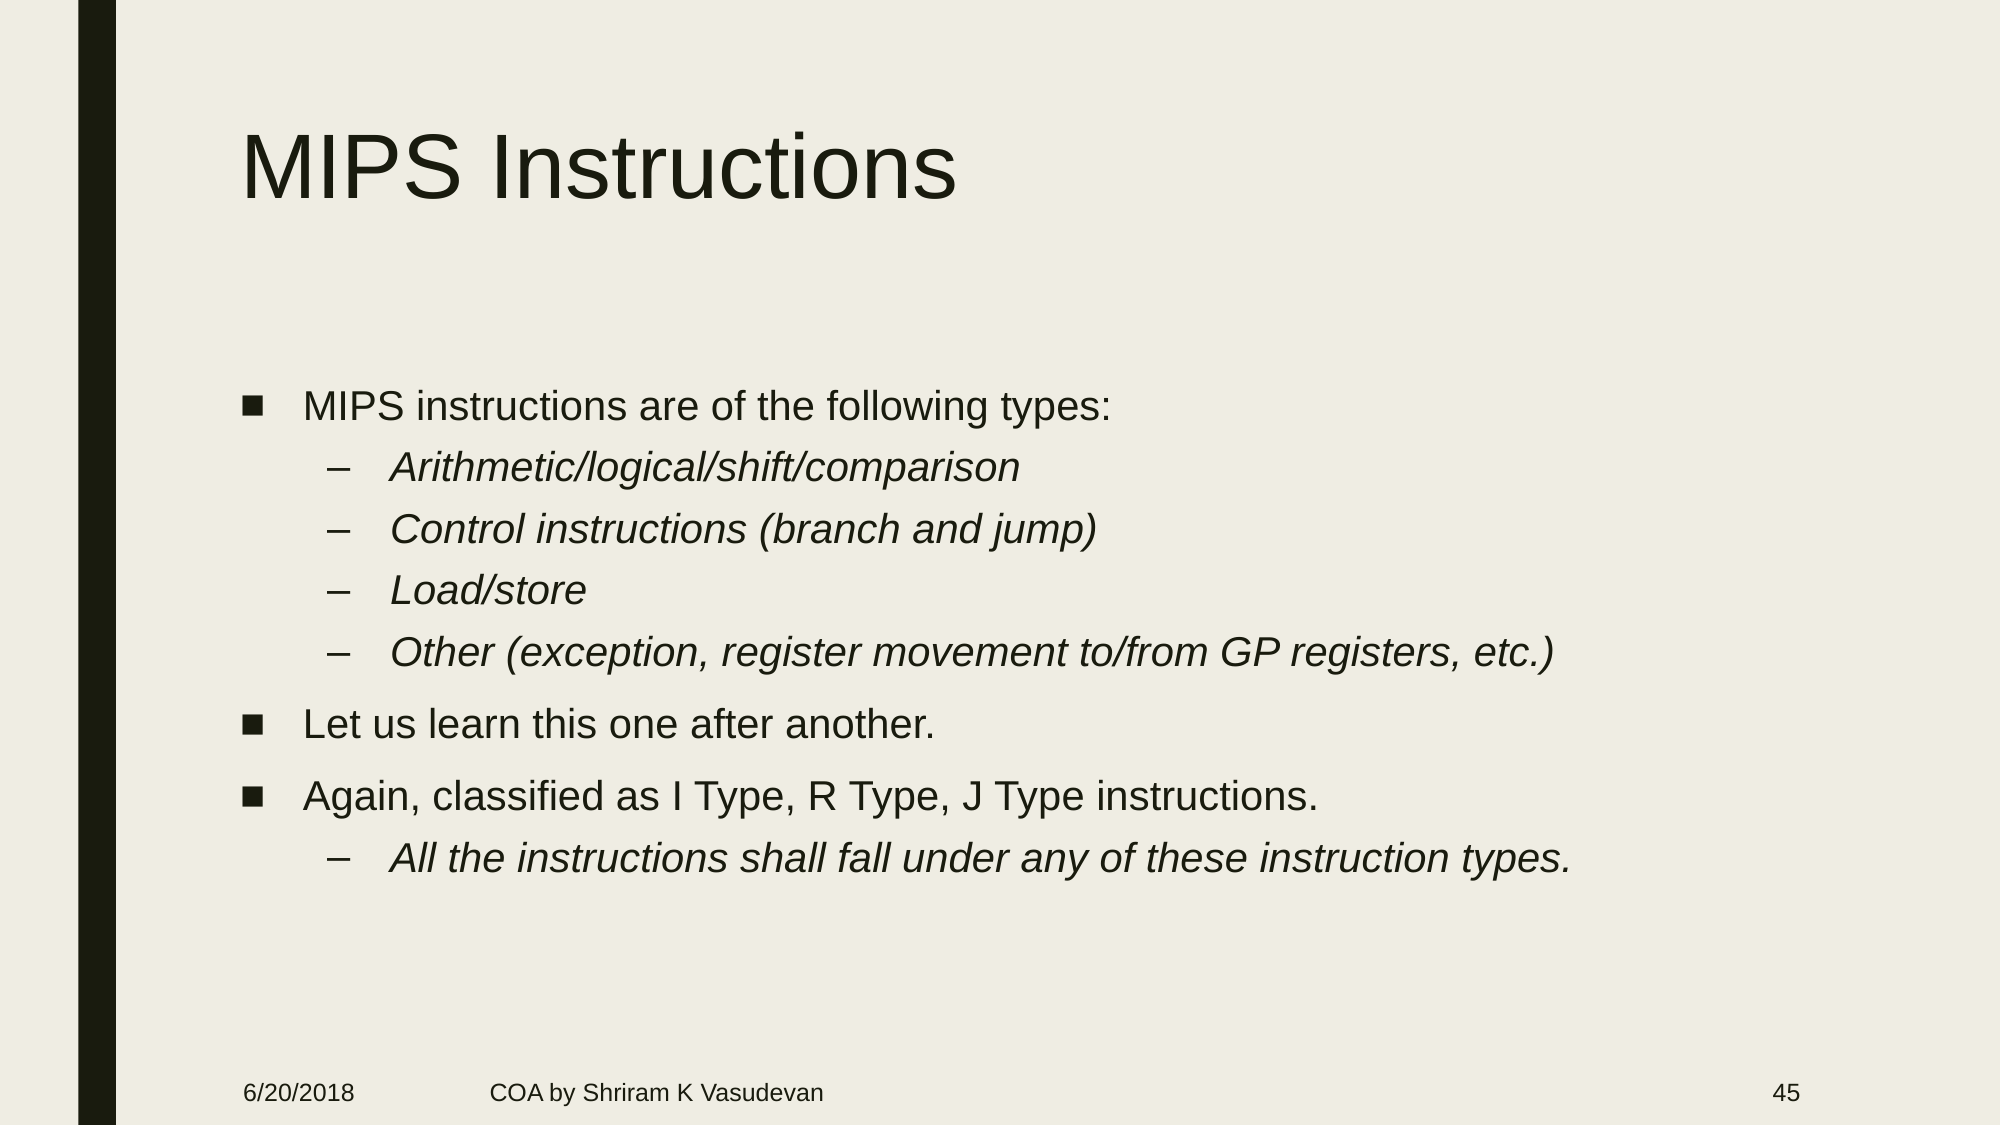

# MIPS Instructions
MIPS instructions are of the following types:
Arithmetic/logical/shift/comparison
Control instructions (branch and jump)
Load/store
Other (exception, register movement to/from GP registers, etc.)
Let us learn this one after another.
Again, classified as I Type, R Type, J Type instructions.
All the instructions shall fall under any of these instruction types.

6/20/2018
COA by Shriram K Vasudevan
45